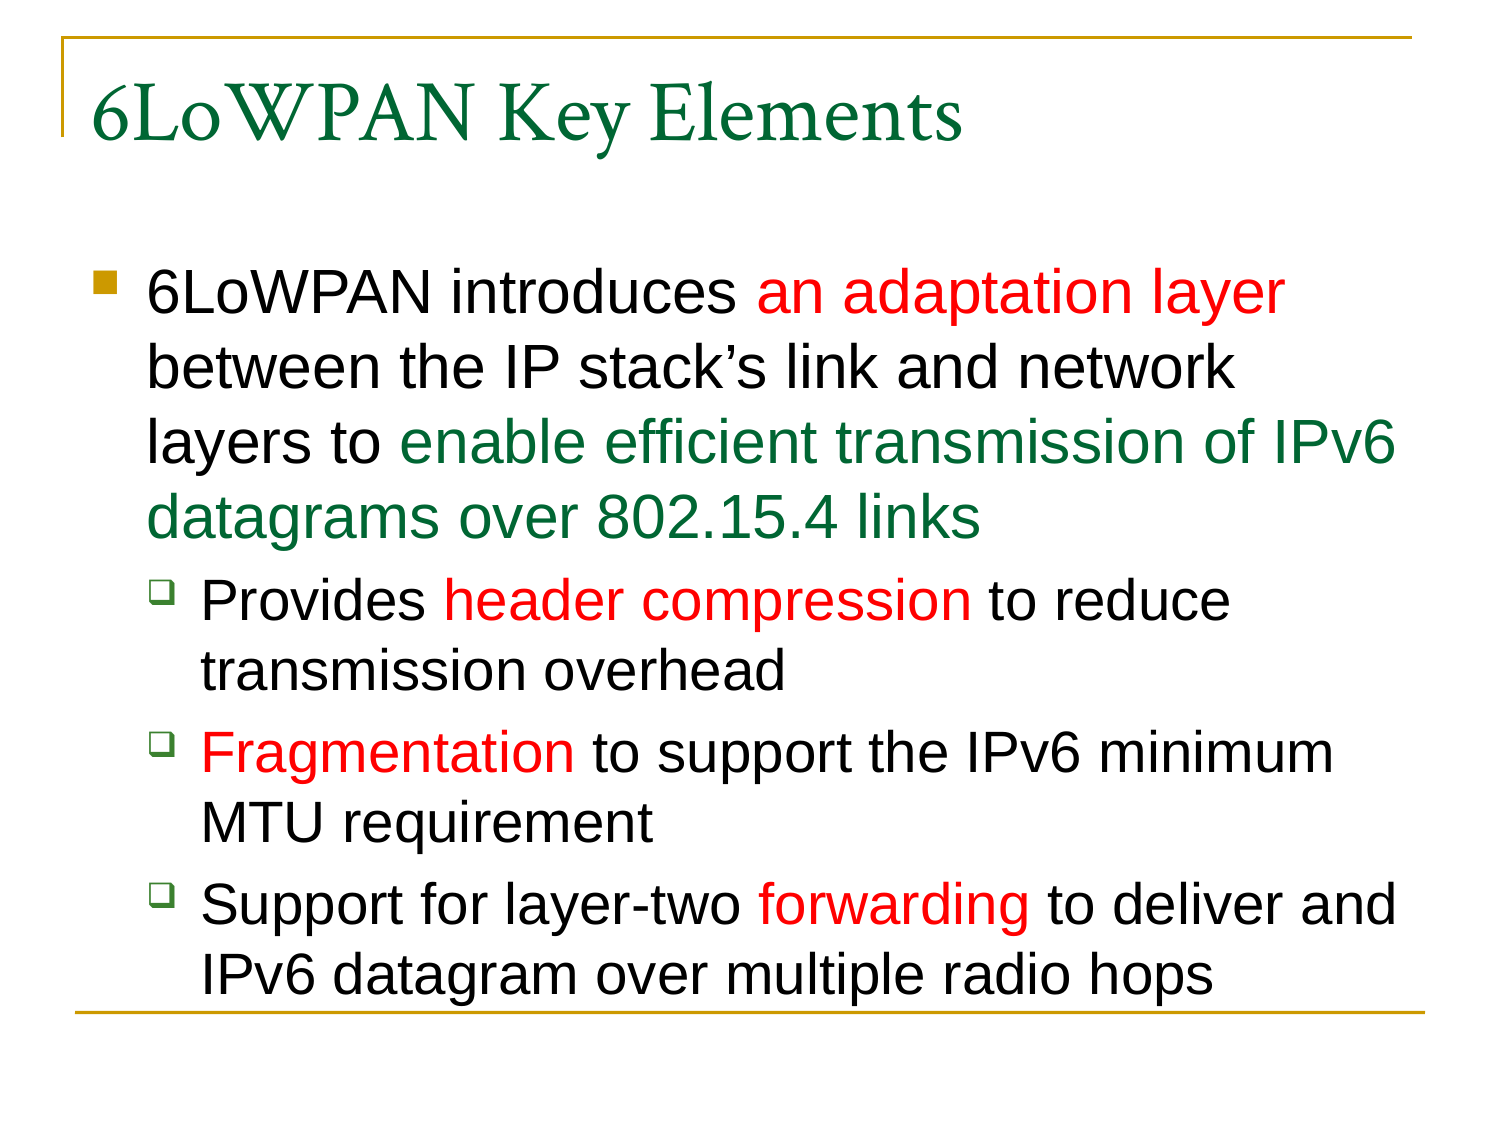

# 6LoWPAN Key Elements
6LoWPAN introduces an adaptation layer between the IP stack’s link and network layers to enable efficient transmission of IPv6 datagrams over 802.15.4 links
Provides header compression to reduce transmission overhead
Fragmentation to support the IPv6 minimum MTU requirement
Support for layer-two forwarding to deliver and IPv6 datagram over multiple radio hops